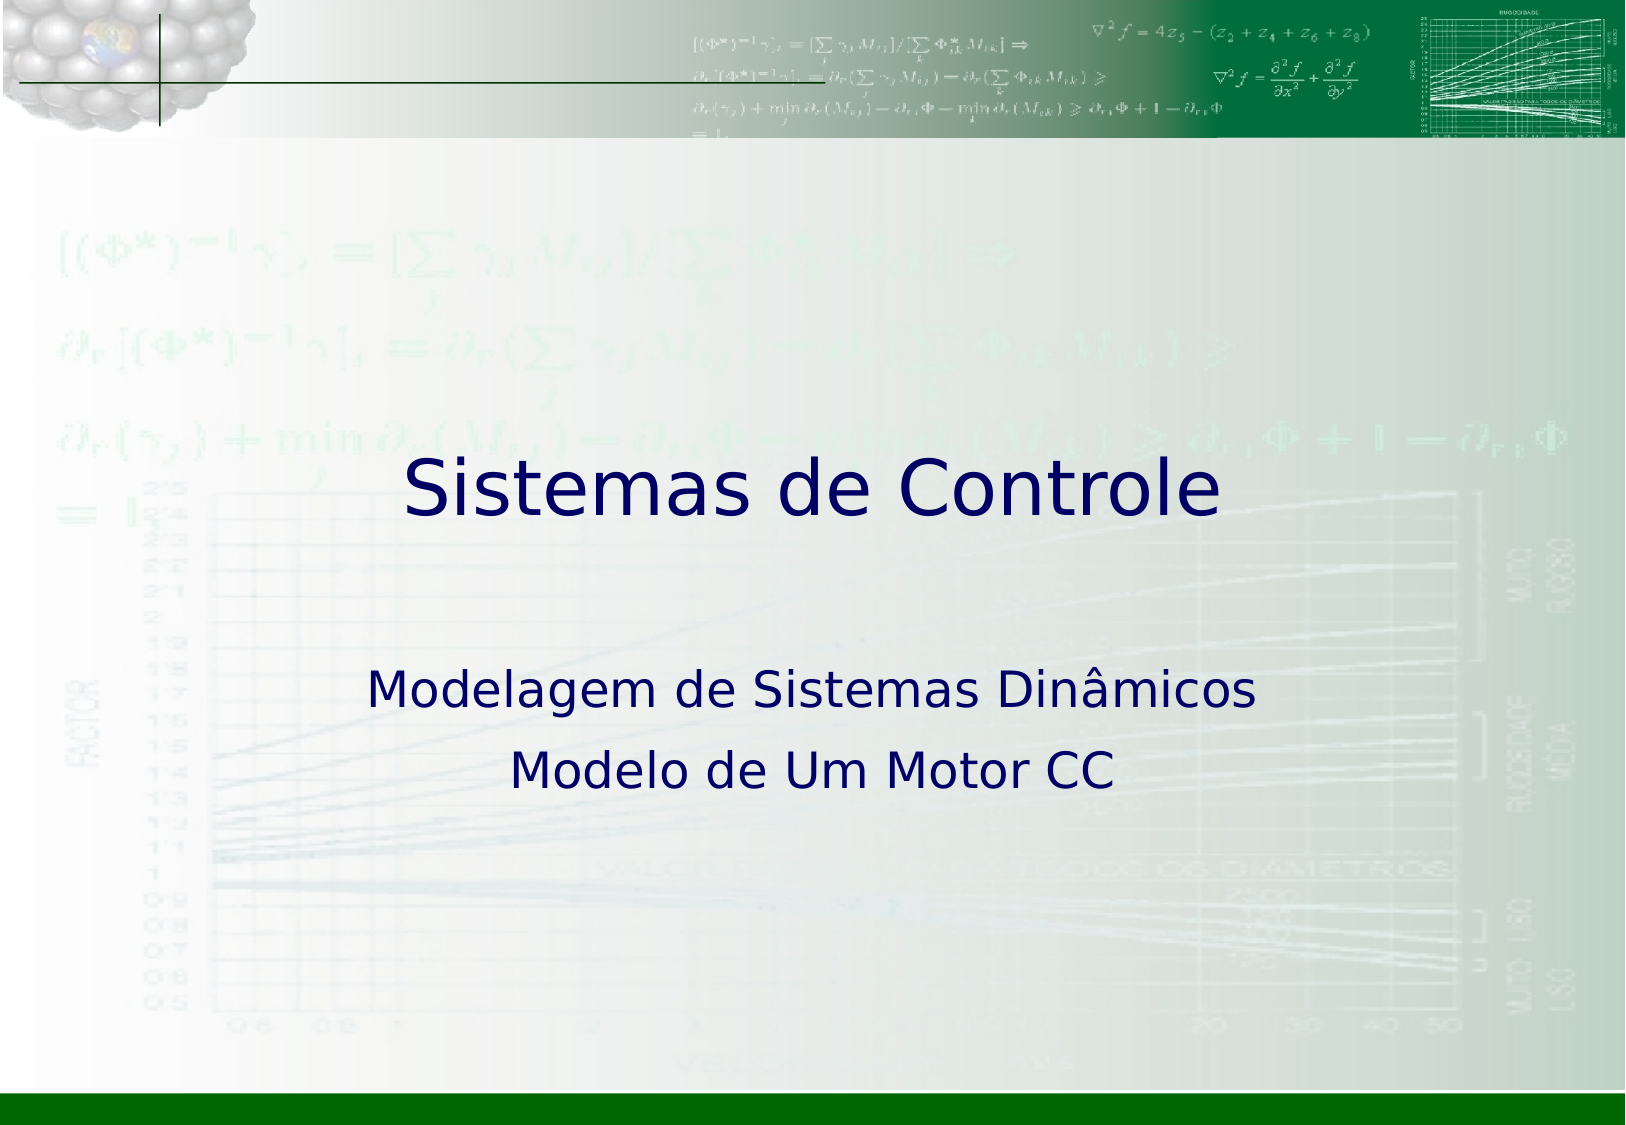

# Sistemas de Controle
Modelagem de Sistemas Dinâmicos
Modelo de Um Motor CC